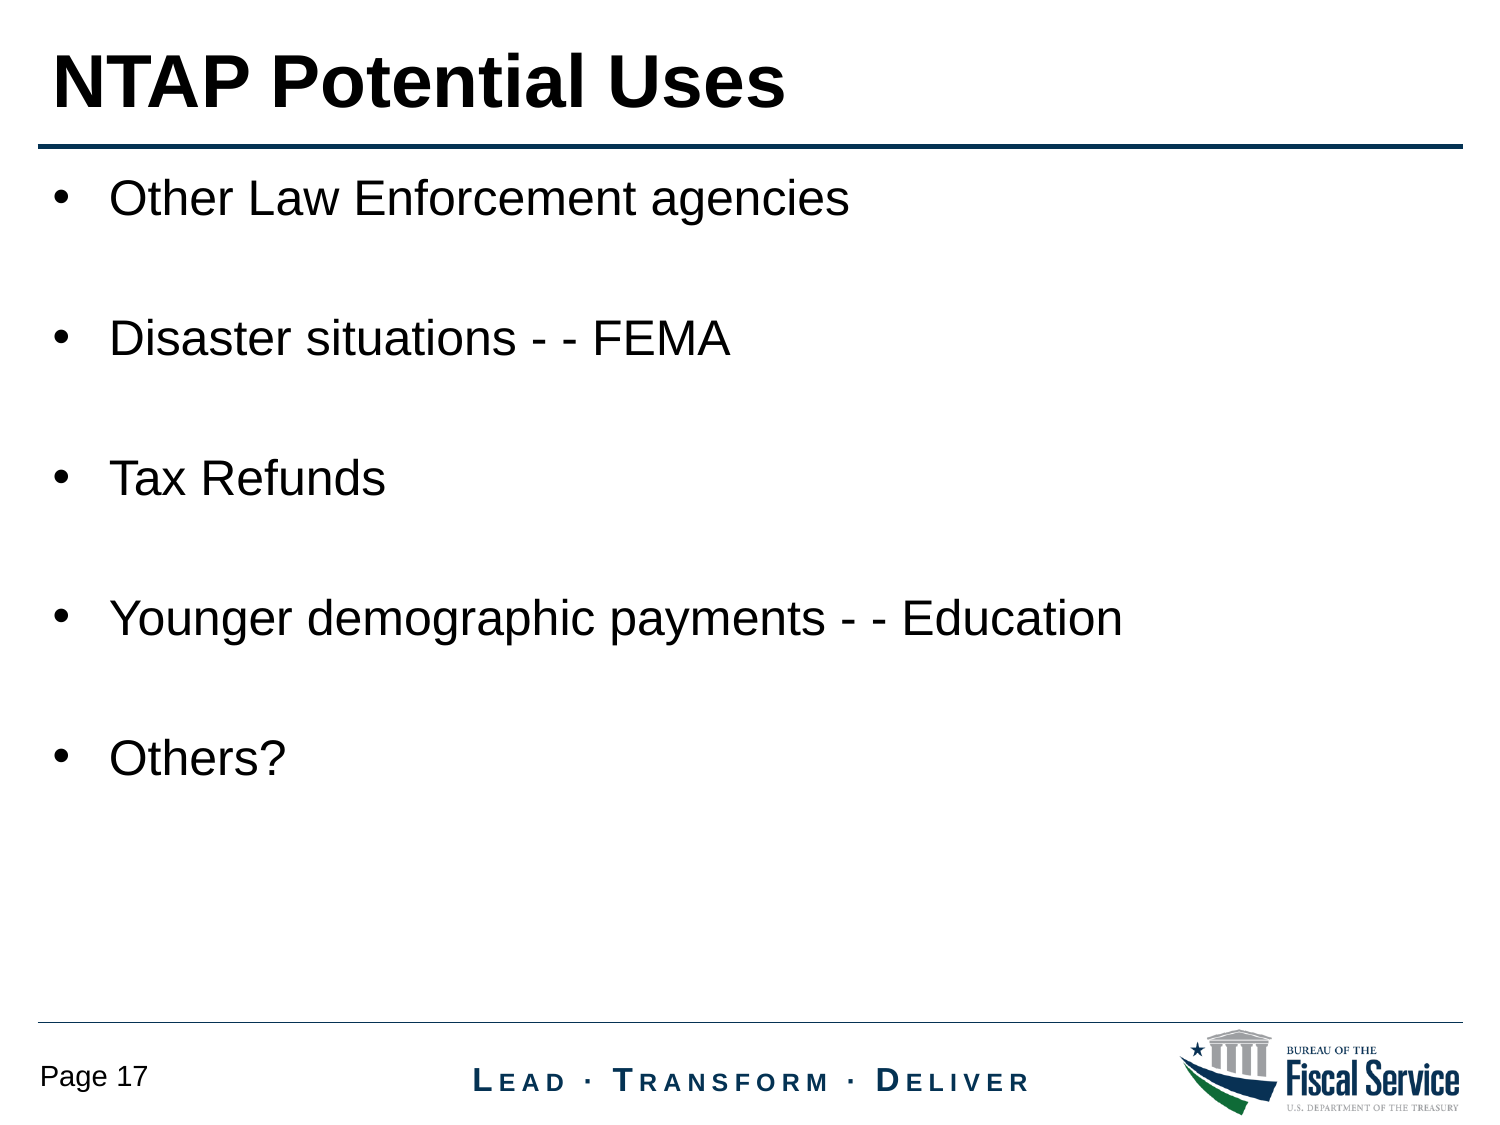

NTAP Potential Uses

Other Law Enforcement agencies

Disaster situations - - FEMA

Tax Refunds

Younger demographic payments - - Education

Others?